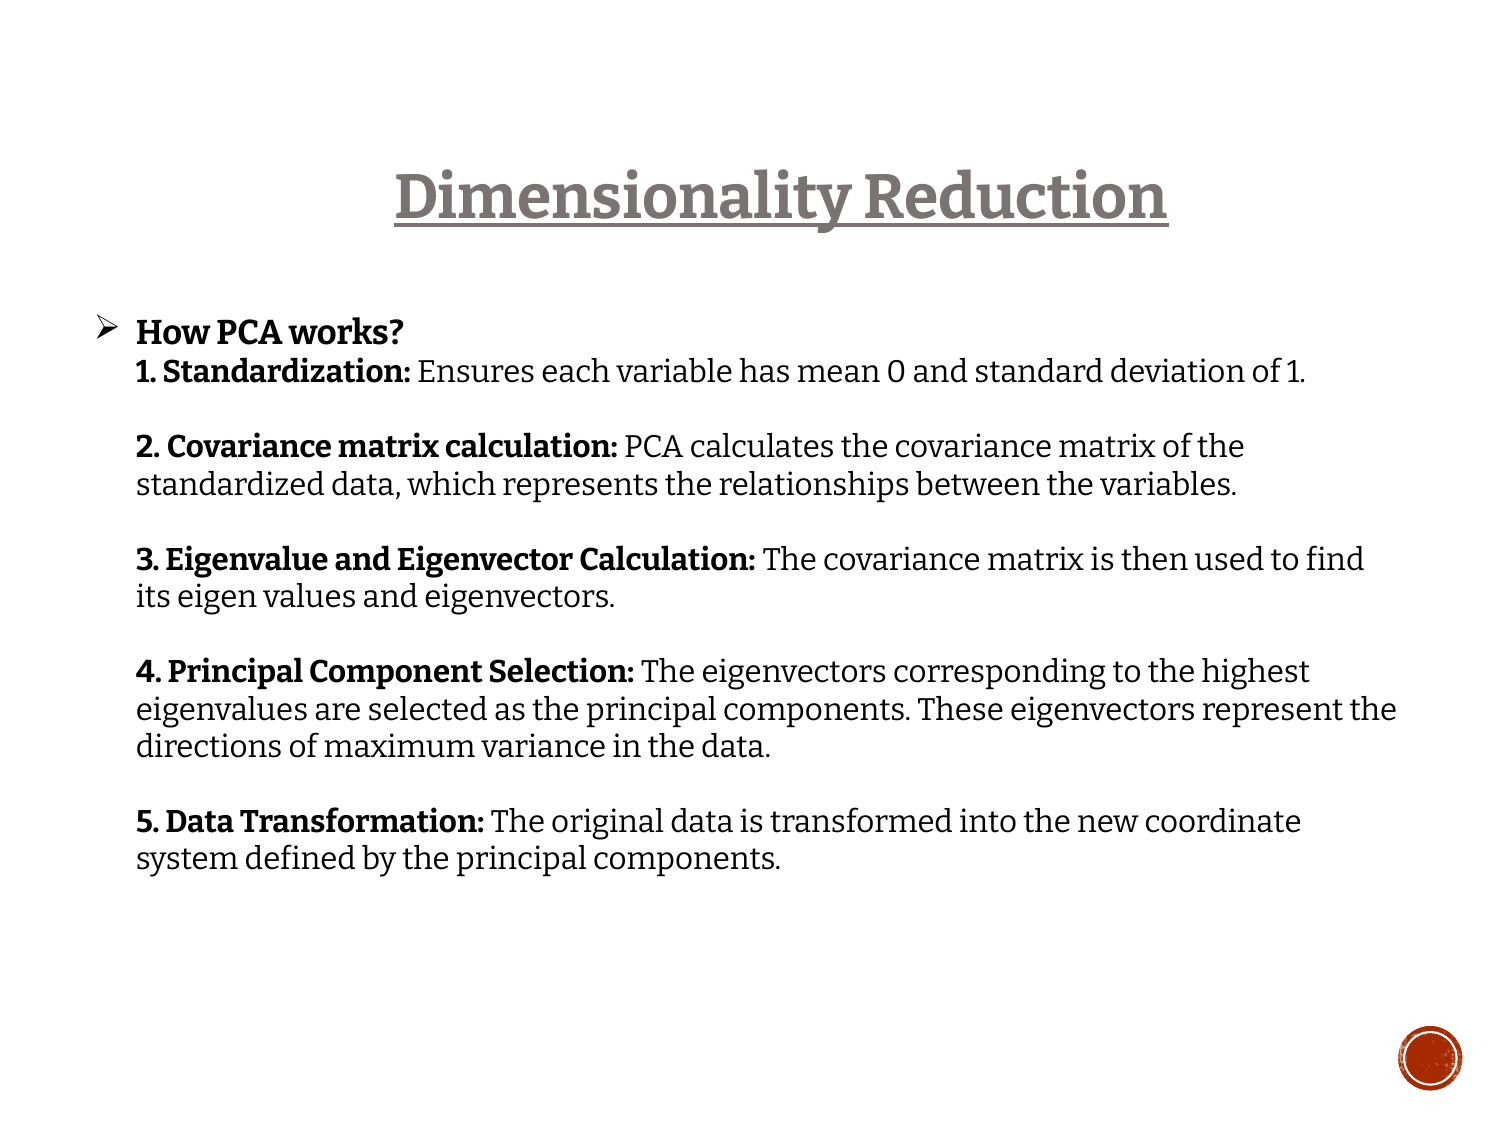

Dimensionality Reduction

How PCA works?
1. Standardization: Ensures each variable has mean 0 and standard deviation of 1.
2. Covariance matrix calculation: PCA calculates the covariance matrix of the standardized data, which represents the relationships between the variables. 
3. Eigenvalue and Eigenvector Calculation: The covariance matrix is then used to find its eigen values and eigenvectors. 
4. Principal Component Selection: The eigenvectors corresponding to the highest eigenvalues are selected as the principal components. These eigenvectors represent the directions of maximum variance in the data. 
5. Data Transformation: The original data is transformed into the new coordinate system defined by the principal components.